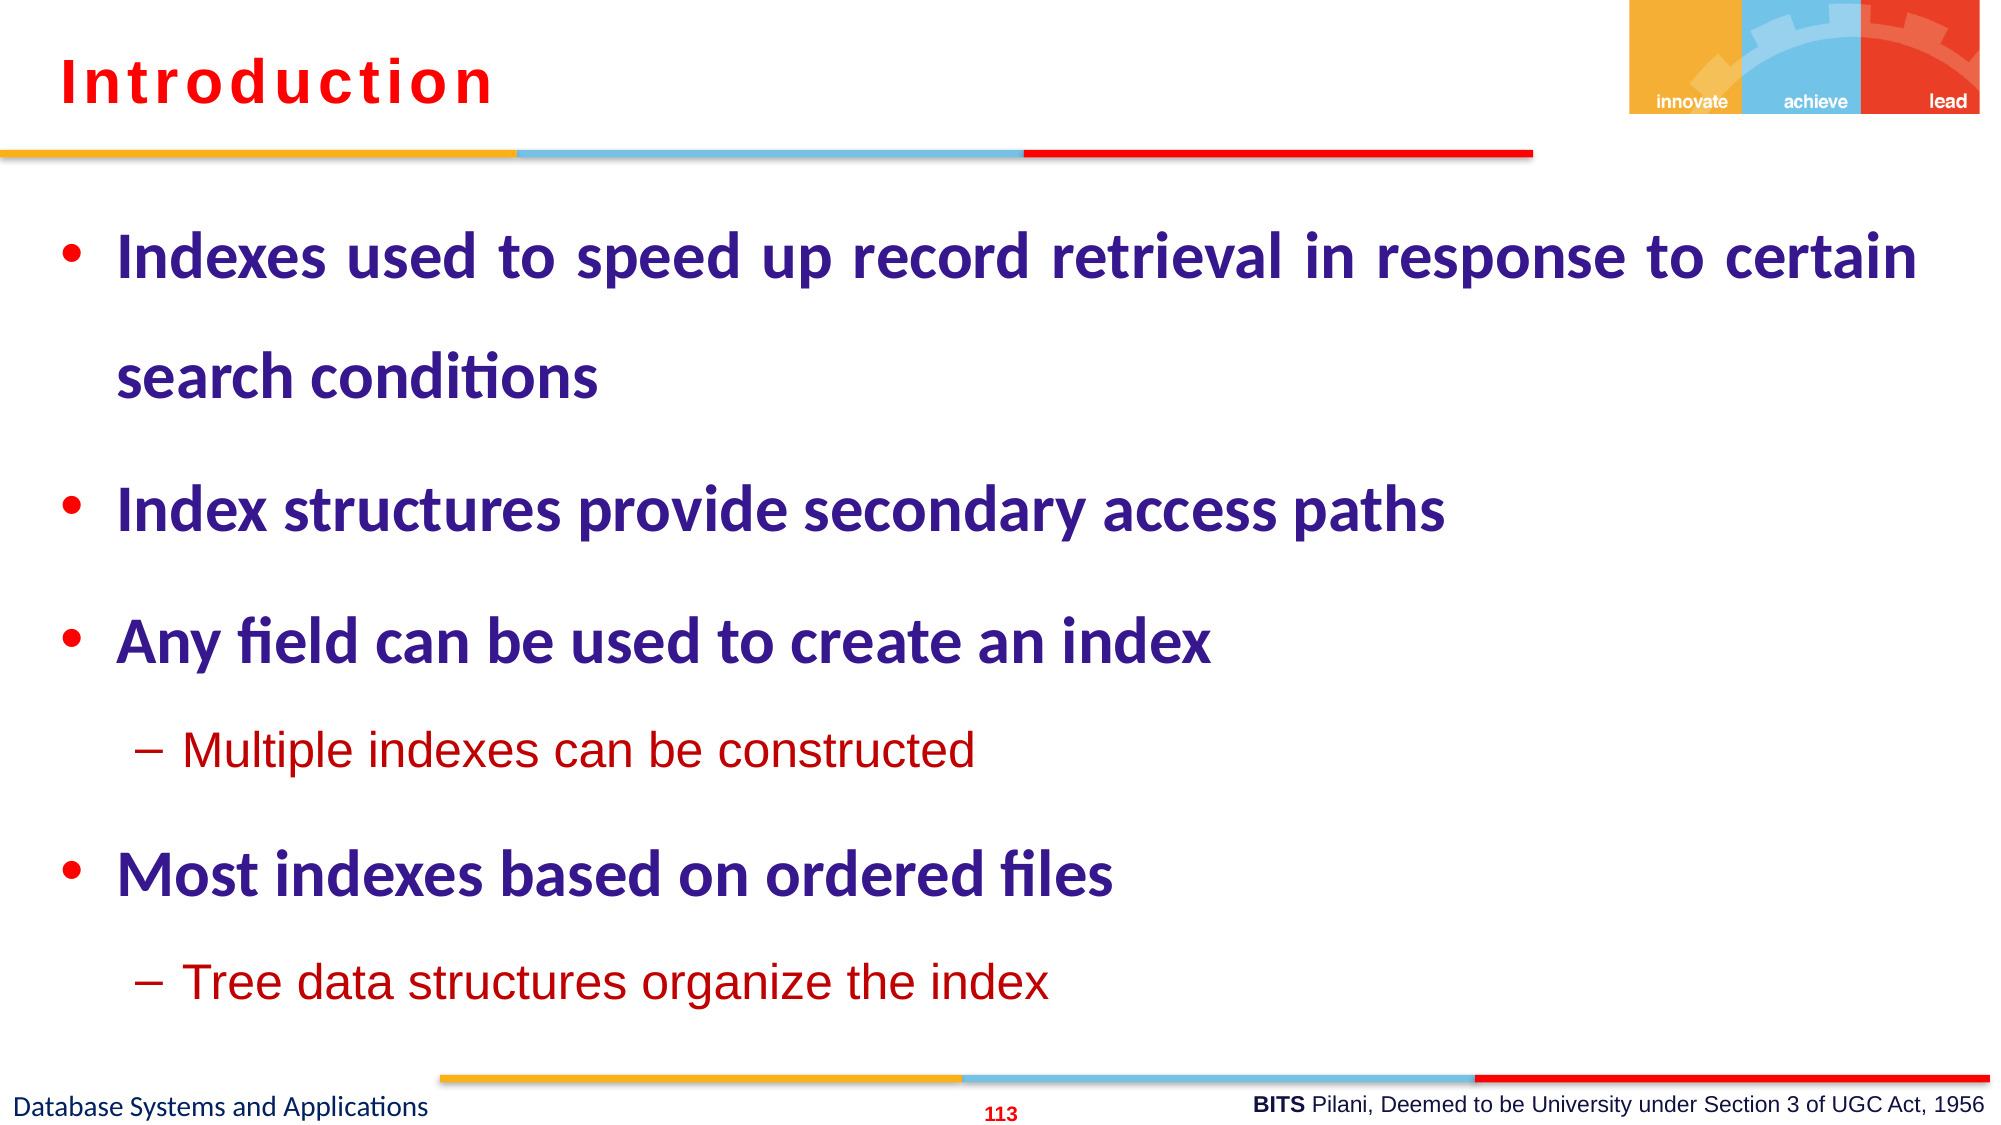

Introduction
Indexes used to speed up record retrieval in response to certain search conditions
Index structures provide secondary access paths
Any field can be used to create an index
Multiple indexes can be constructed
Most indexes based on ordered files
Tree data structures organize the index